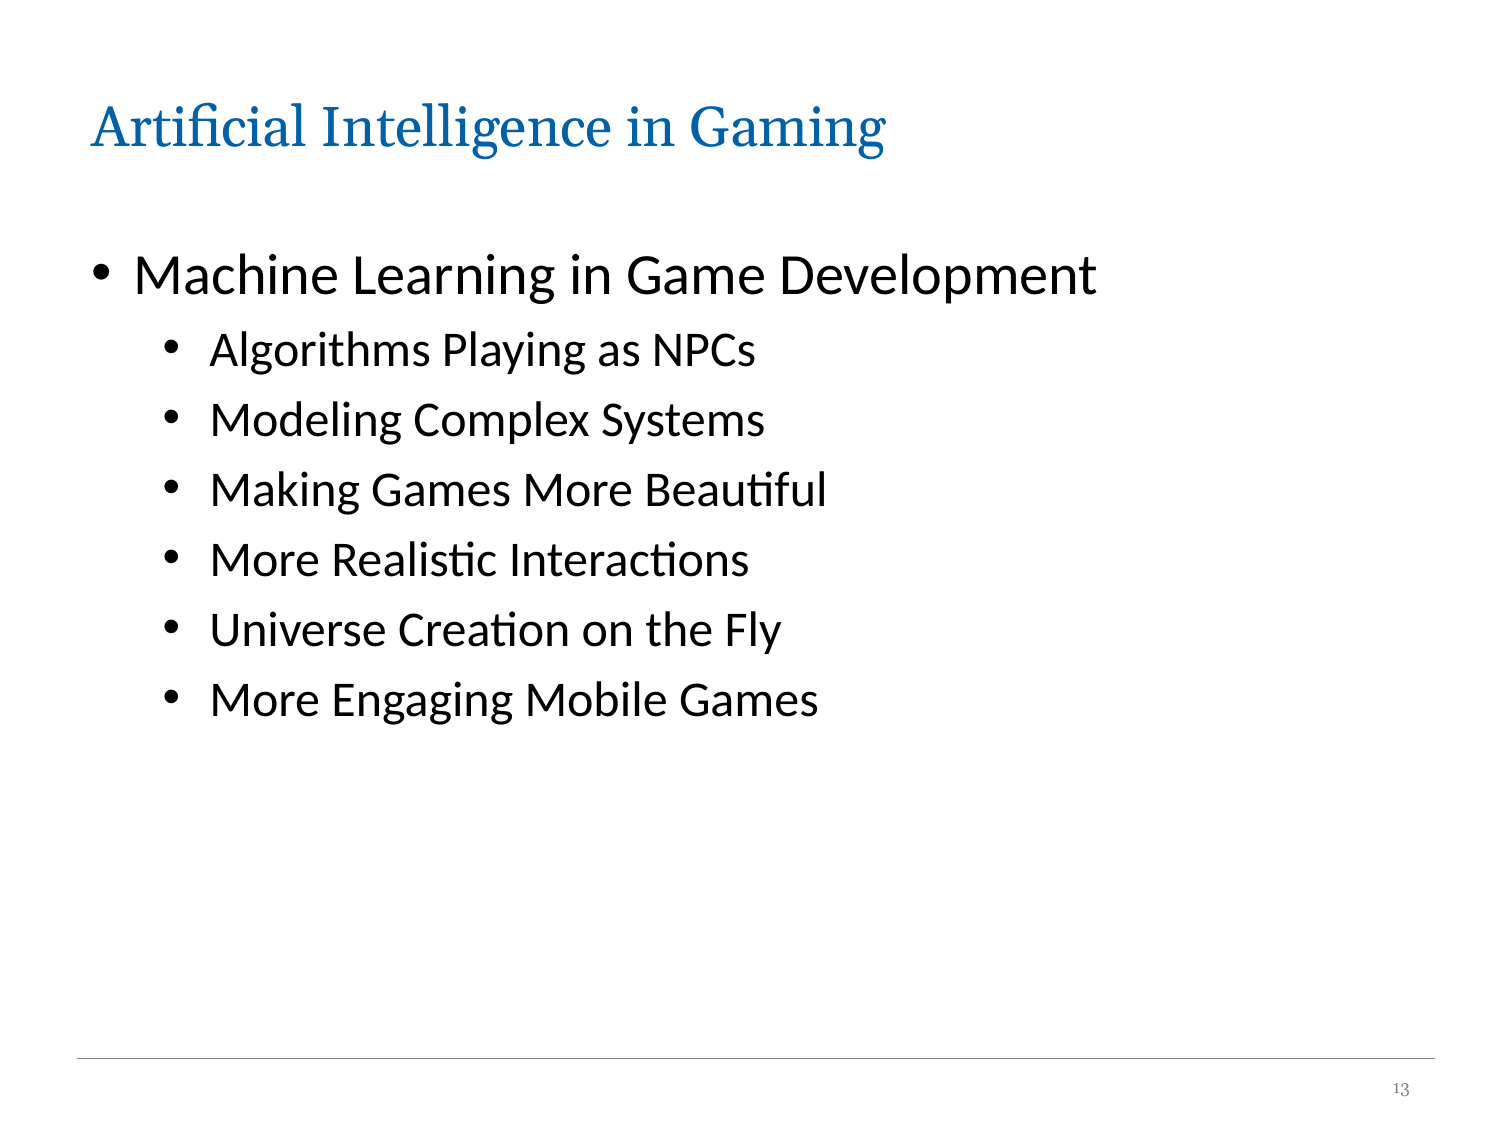

# Artificial Intelligence in Gaming
Machine Learning in Game Development
Algorithms Playing as NPCs
Modeling Complex Systems
Making Games More Beautiful
More Realistic Interactions
Universe Creation on the Fly
More Engaging Mobile Games
13